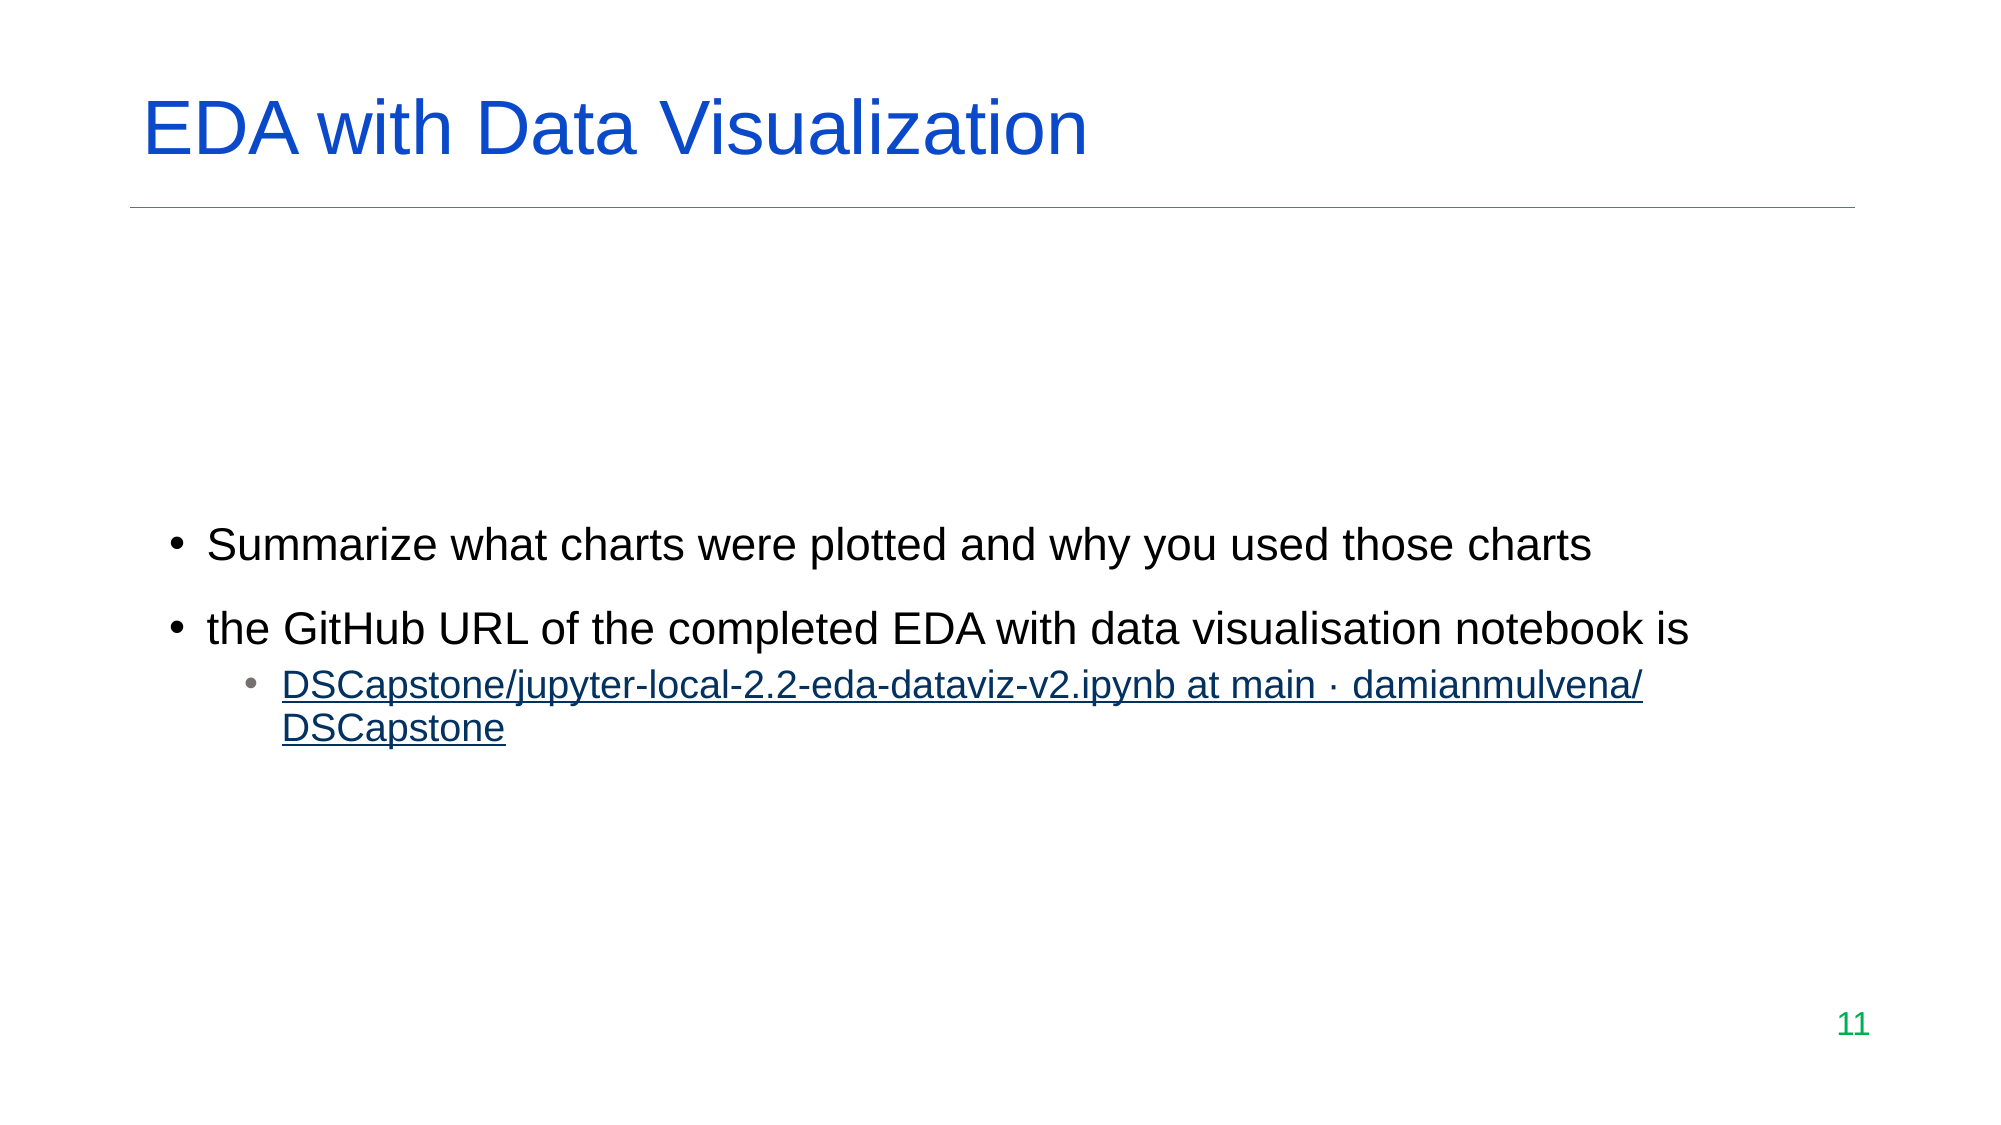

# EDA with Data Visualization
Summarize what charts were plotted and why you used those charts
the GitHub URL of the completed EDA with data visualisation notebook is
DSCapstone/jupyter-local-2.2-eda-dataviz-v2.ipynb at main · damianmulvena/DSCapstone